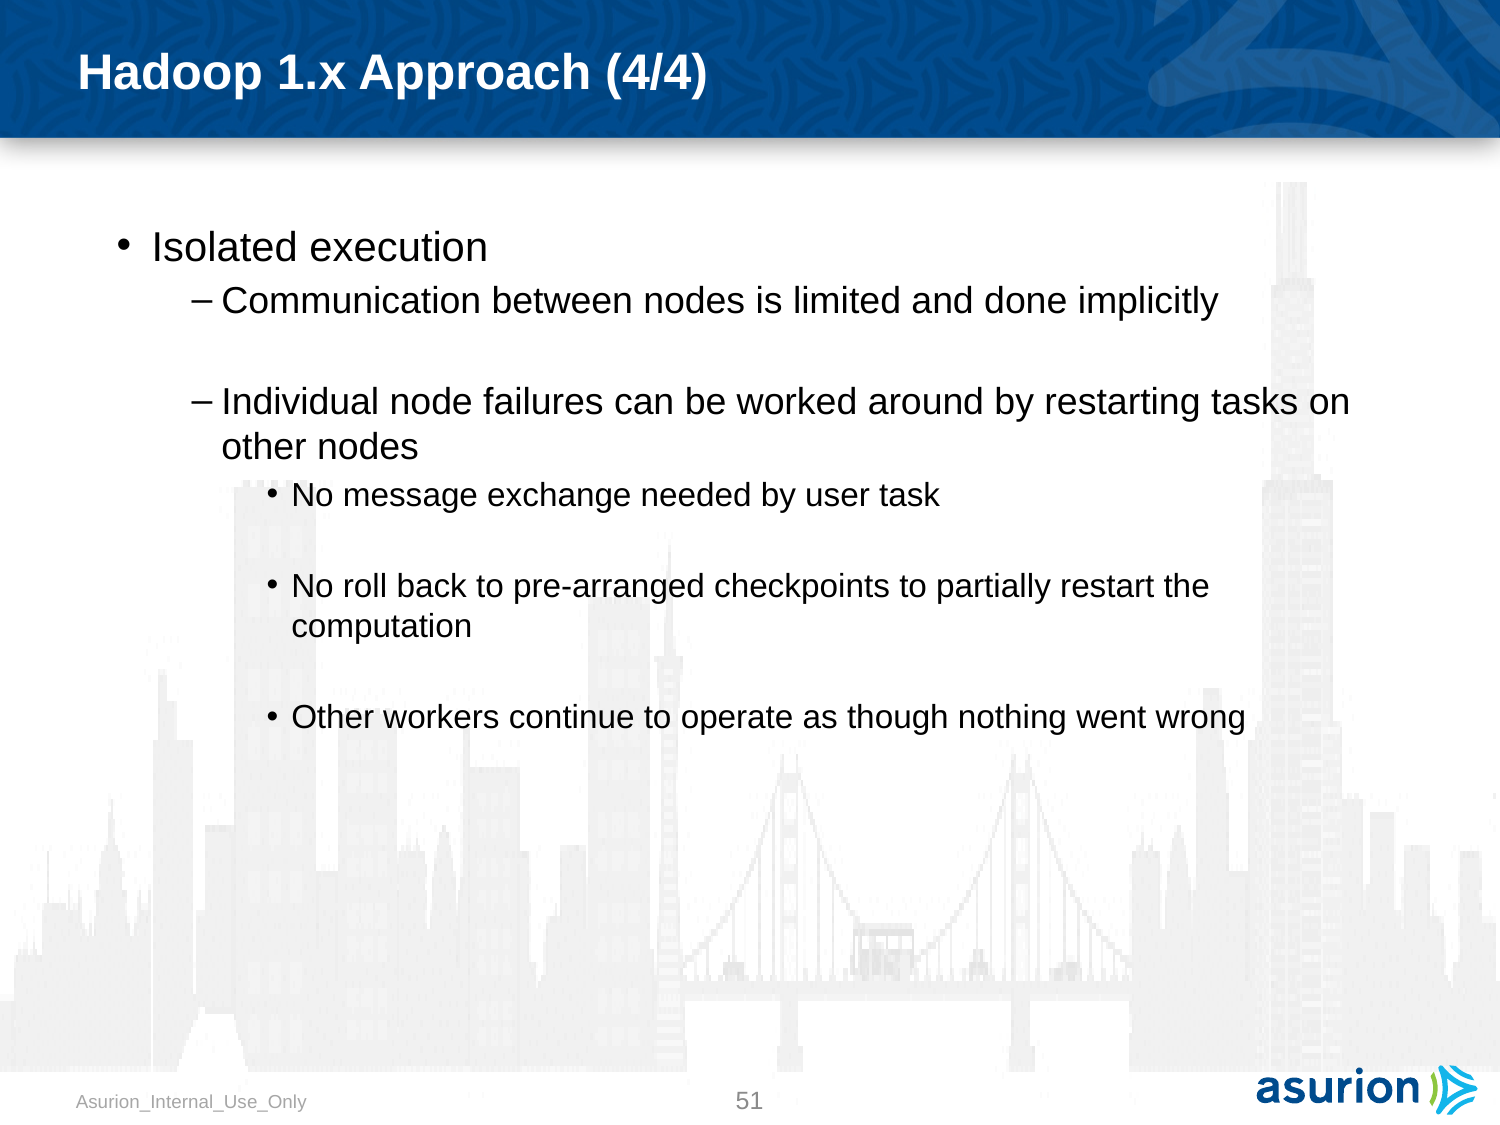

# Hadoop 1.x Approach (4/4)
Isolated execution
Communication between nodes is limited and done implicitly

Individual node failures can be worked around by restarting tasks on other nodes
No message exchange needed by user task

No roll back to pre-arranged checkpoints to partially restart the computation

Other workers continue to operate as though nothing went wrong